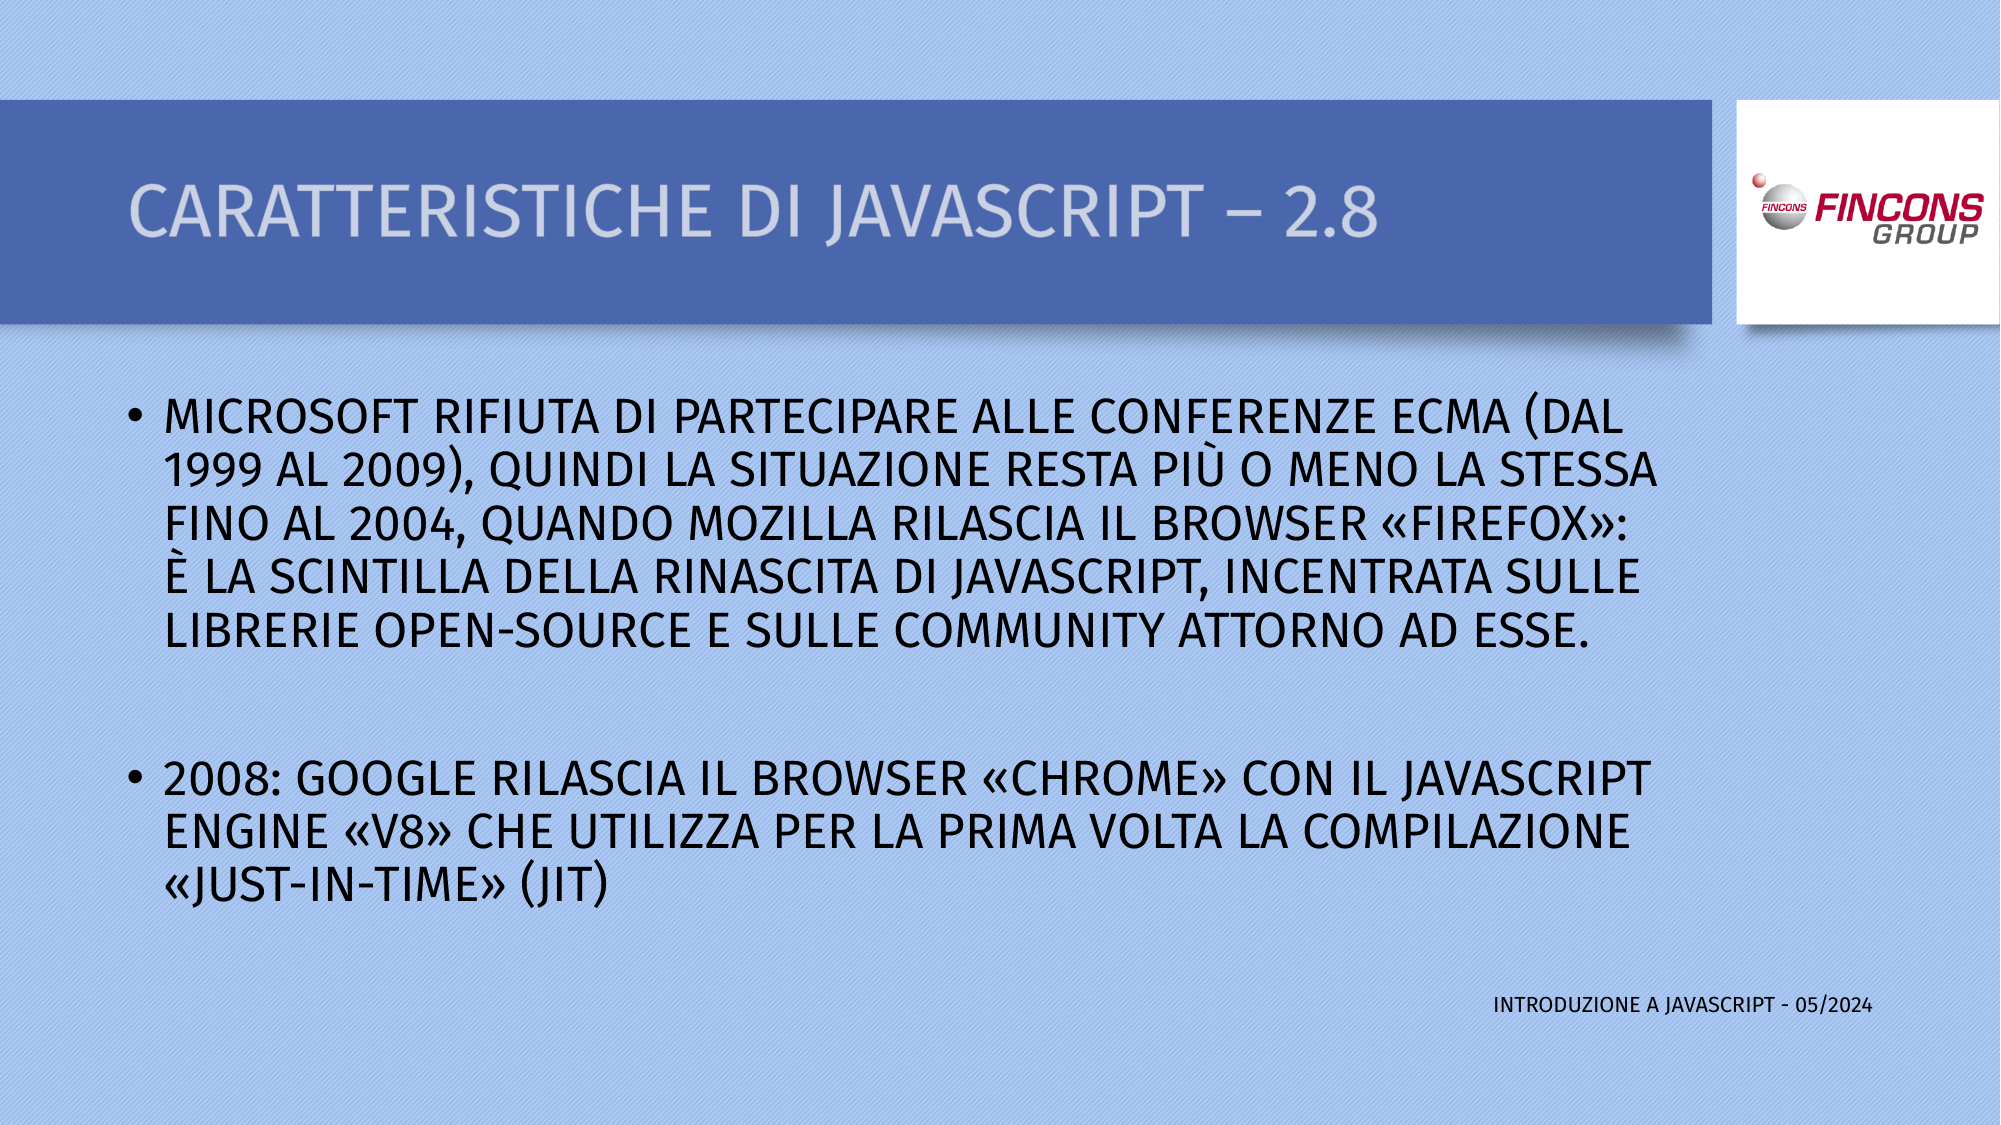

# CARATTERISTICHE DI JAVASCRIPT – 2.8
MICROSOFT RIFIUTA DI PARTECIPARE ALLE CONFERENZE ECMA (DAL 1999 AL 2009), QUINDI LA SITUAZIONE RESTA PIÙ O MENO LA STESSA FINO AL 2004, QUANDO MOZILLA RILASCIA IL BROWSER «FIREFOX»:
È LA SCINTILLA DELLA RINASCITA DI JAVASCRIPT, INCENTRATA SULLE LIBRERIE OPEN-SOURCE E SULLE COMMUNITY ATTORNO AD ESSE.

2008: GOOGLE RILASCIA IL BROWSER «CHROME» CON IL JAVASCRIPT ENGINE «V8» CHE UTILIZZA PER LA PRIMA VOLTA LA COMPILAZIONE «JUST-IN-TIME» (JIT)
INTRODUZIONE A JAVASCRIPT - 05/2024